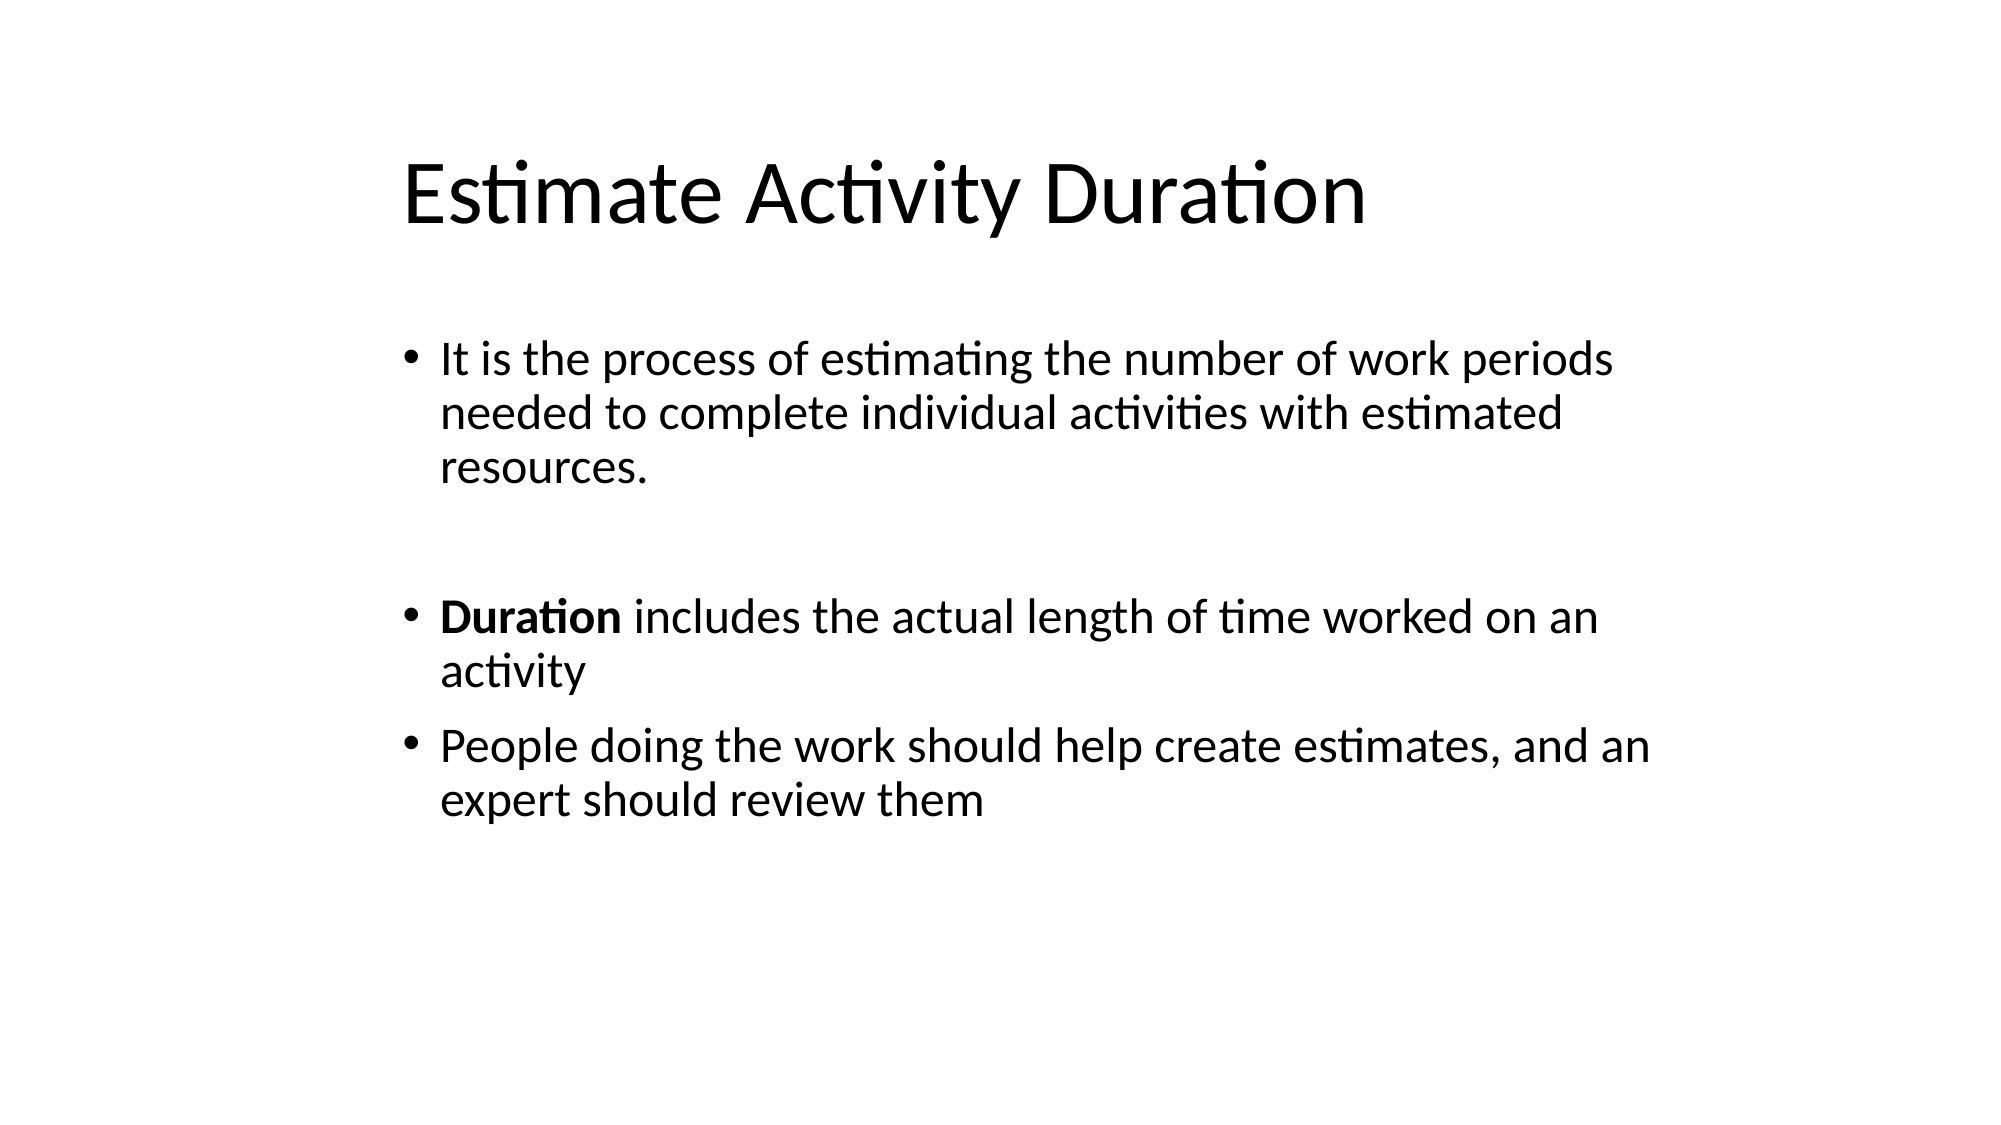

# Estimate Activity Duration
It is the process of estimating the number of work periods needed to complete individual activities with estimated resources.

Duration includes the actual length of time worked on an activity
People doing the work should help create estimates, and an expert should review them
The PMI Registered Education Provider logo is a registered mark of the Project Management Institute, Inc.
*This definition is taken from the Glossary of Project Management Institute, A Guide to the Project Management Body of Knowledge, (PMBOK® Guide) – Sixth Edition, Project Management Institute Inc., 2017.